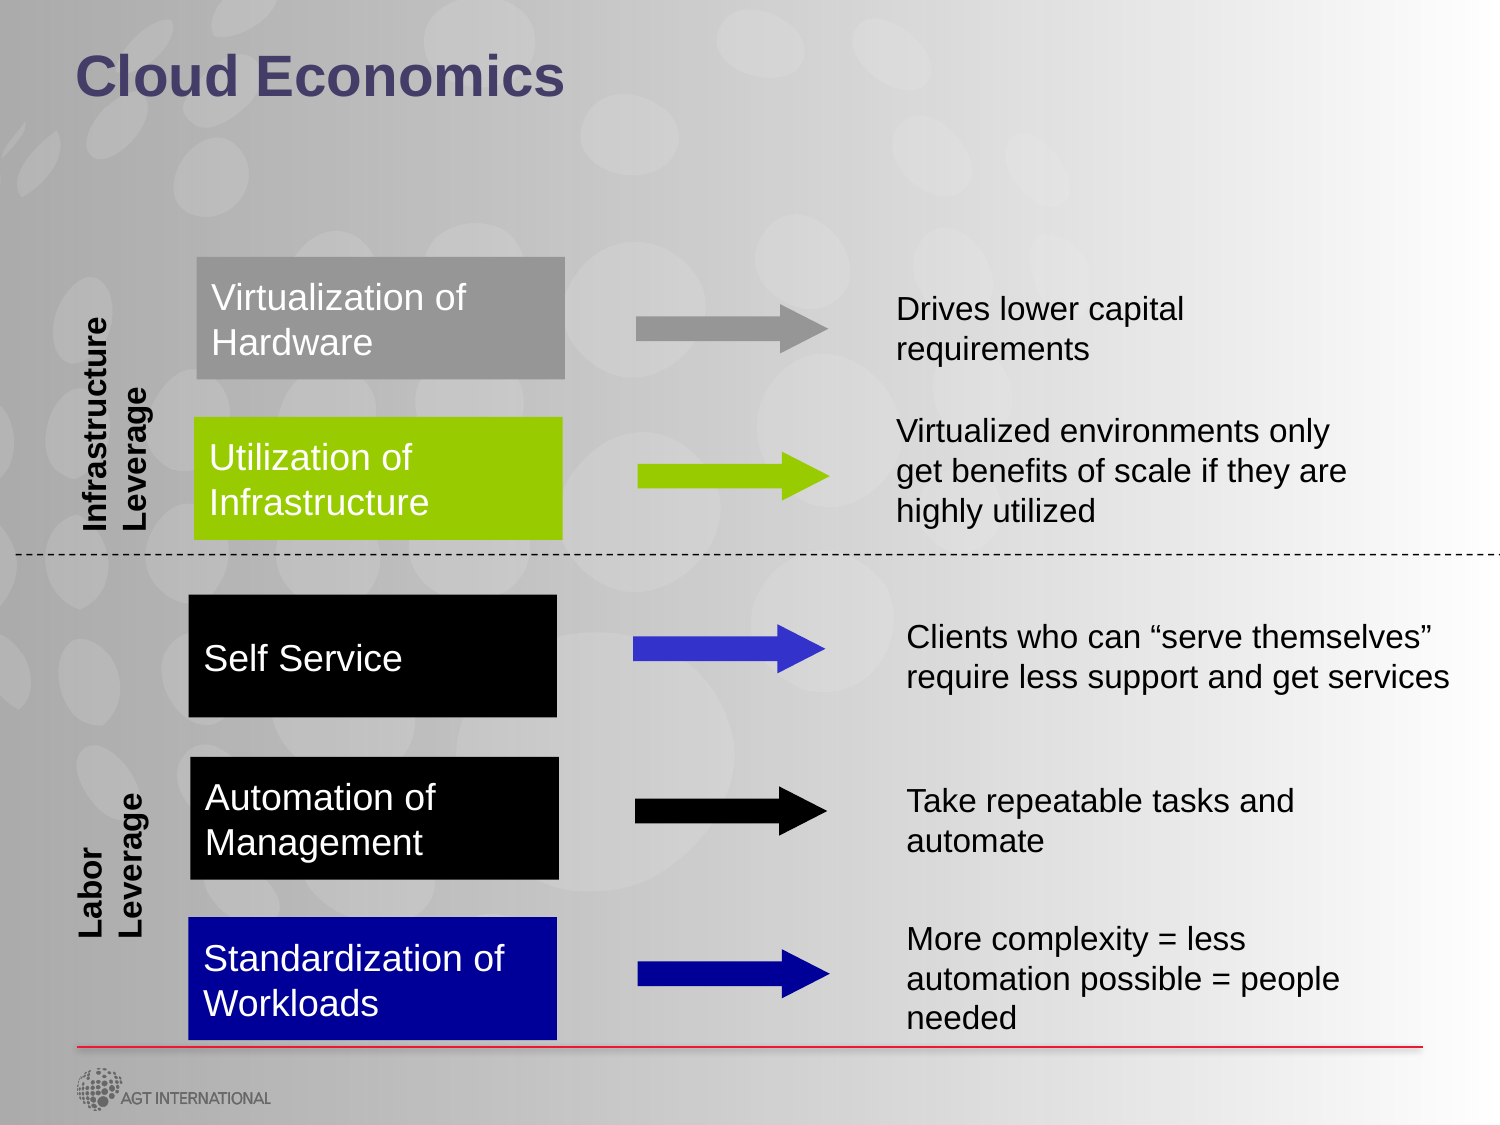

# Cloud Economics
Infrastructure Leverage
Virtualization of Hardware
Drives lower capital requirements

Virtualized environments only get benefits of scale if they are highly utilized
Utilization of Infrastructure

Self Service
Clients who can “serve themselves” require less support and get services

Labor Leverage
Automation of Management
Take repeatable tasks and automate

More complexity = less automation possible = people needed
Standardization of Workloads